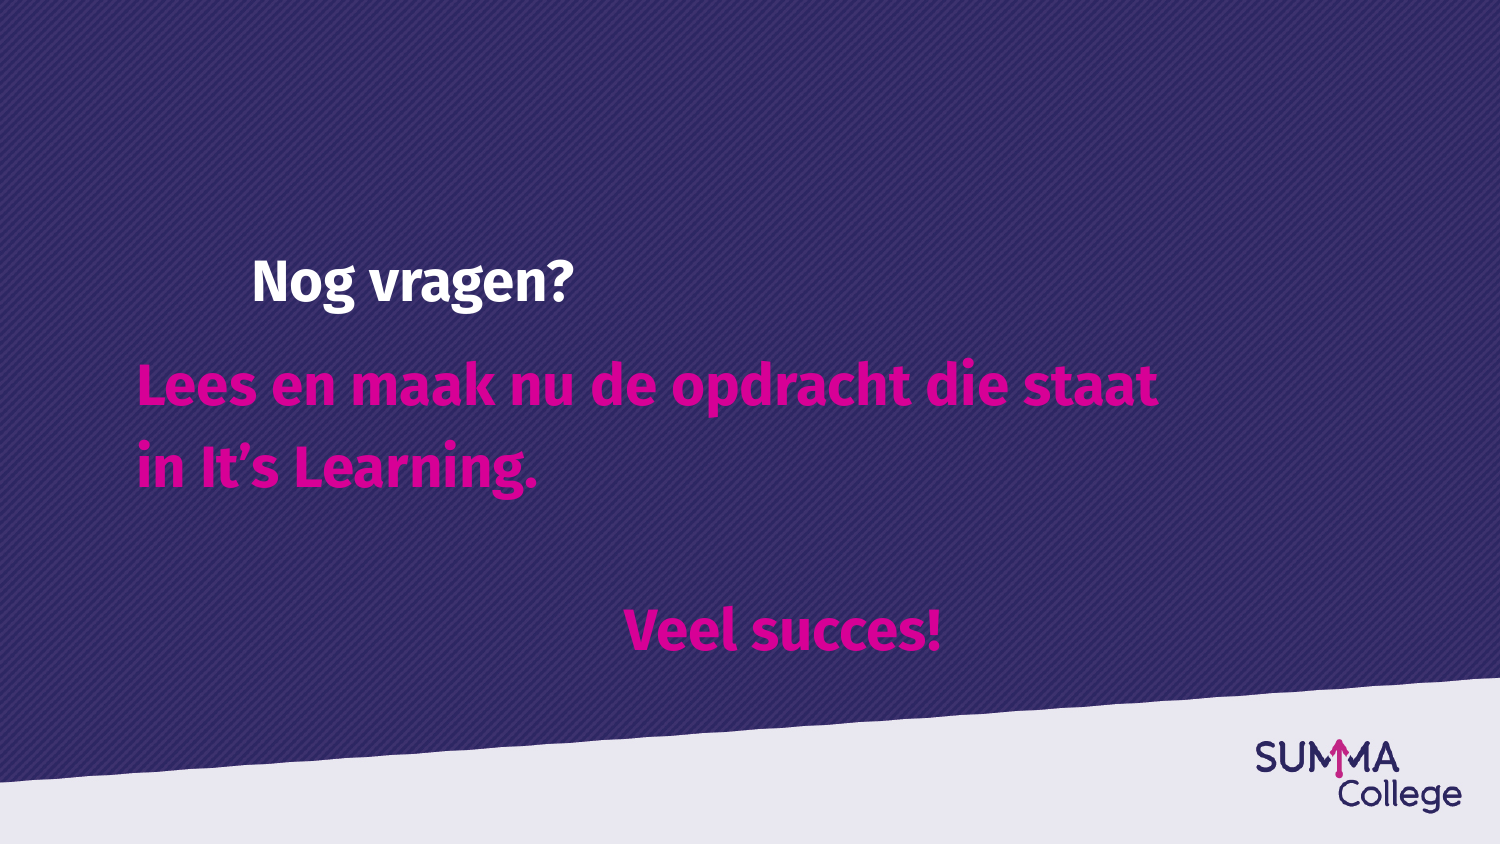

# Nog vragen?
Lees en maak nu de opdracht die staat
in It’s Learning.

Veel succes!